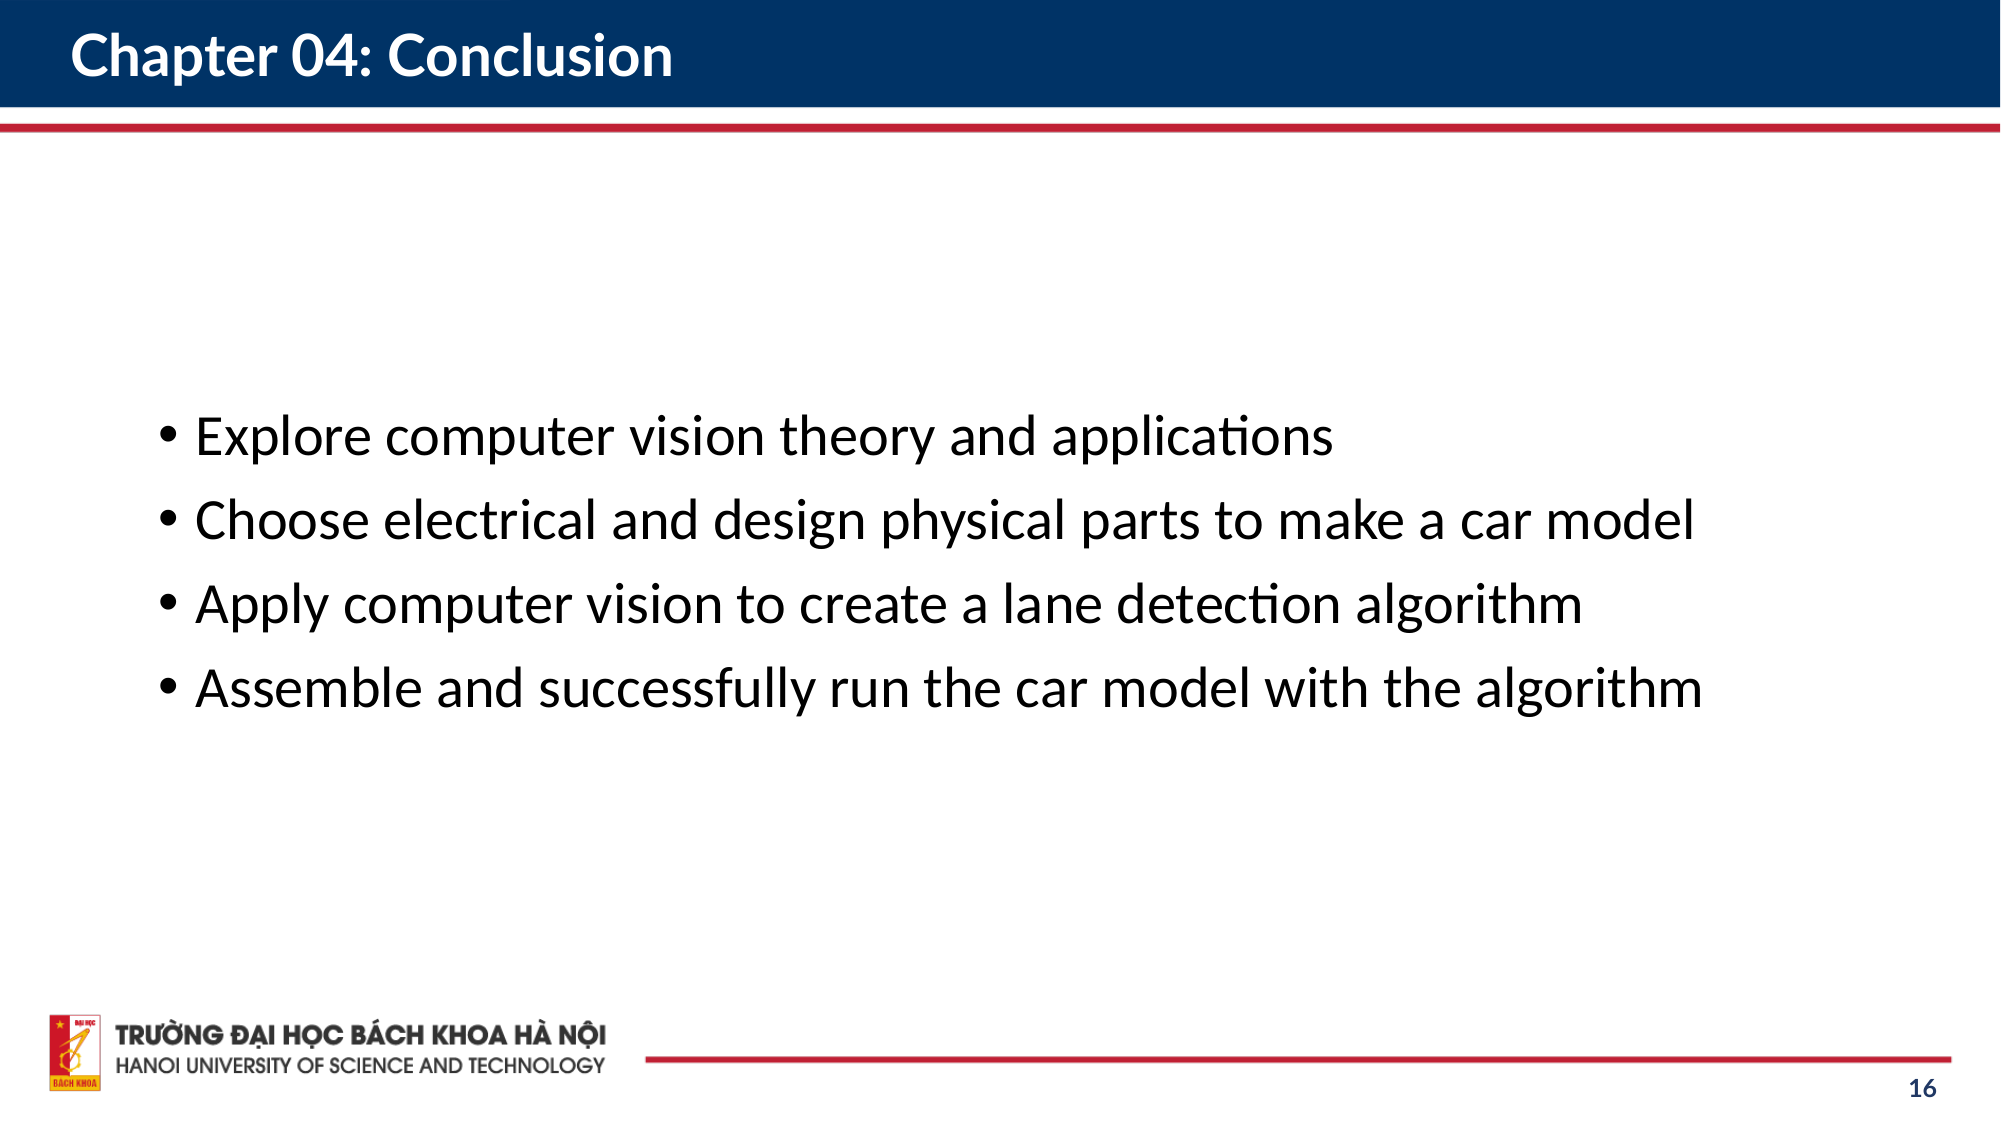

# Chapter 04: Conclusion
Explore computer vision theory and applications
Choose electrical and design physical parts to make a car model
Apply computer vision to create a lane detection algorithm
Assemble and successfully run the car model with the algorithm
16